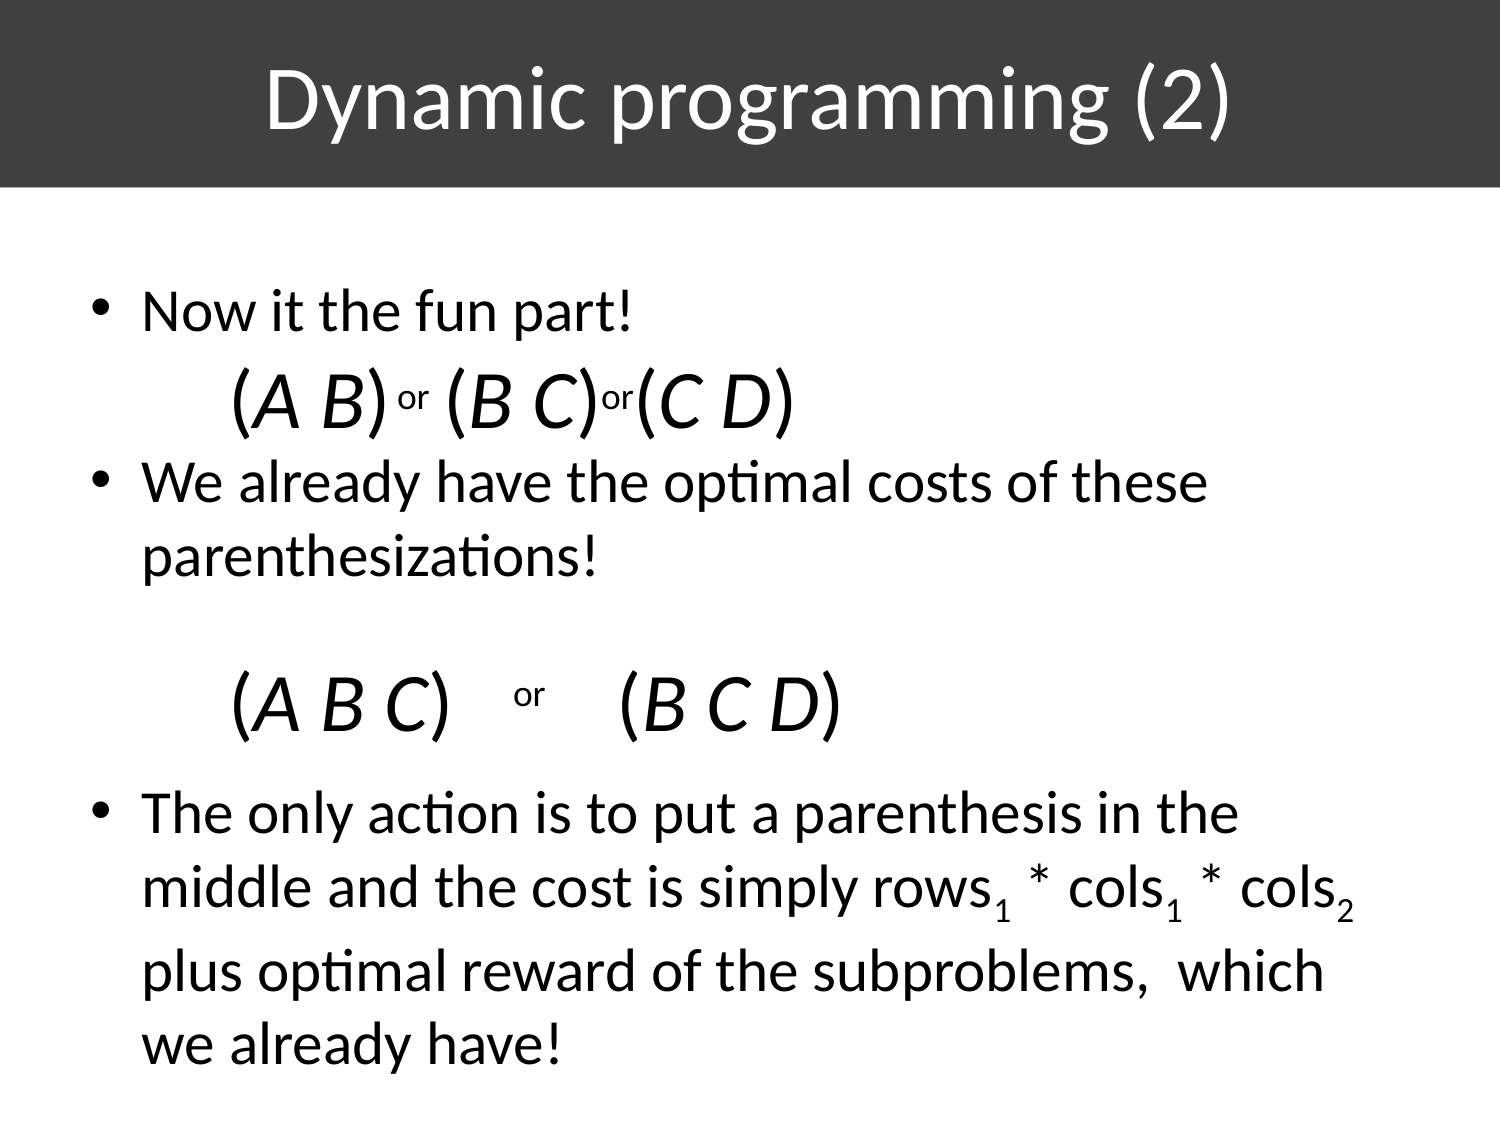

# Dynamic programming (2)
Now it the fun part!

We already have the optimal costs of these parenthesizations!

The only action is to put a parenthesis in the middle and the cost is simply rows1 * cols1 * cols2 plus optimal reward of the subproblems,  which we already have!
(A B)
(B C)
(C D)
or
or
(A B C)
(B C D)
or